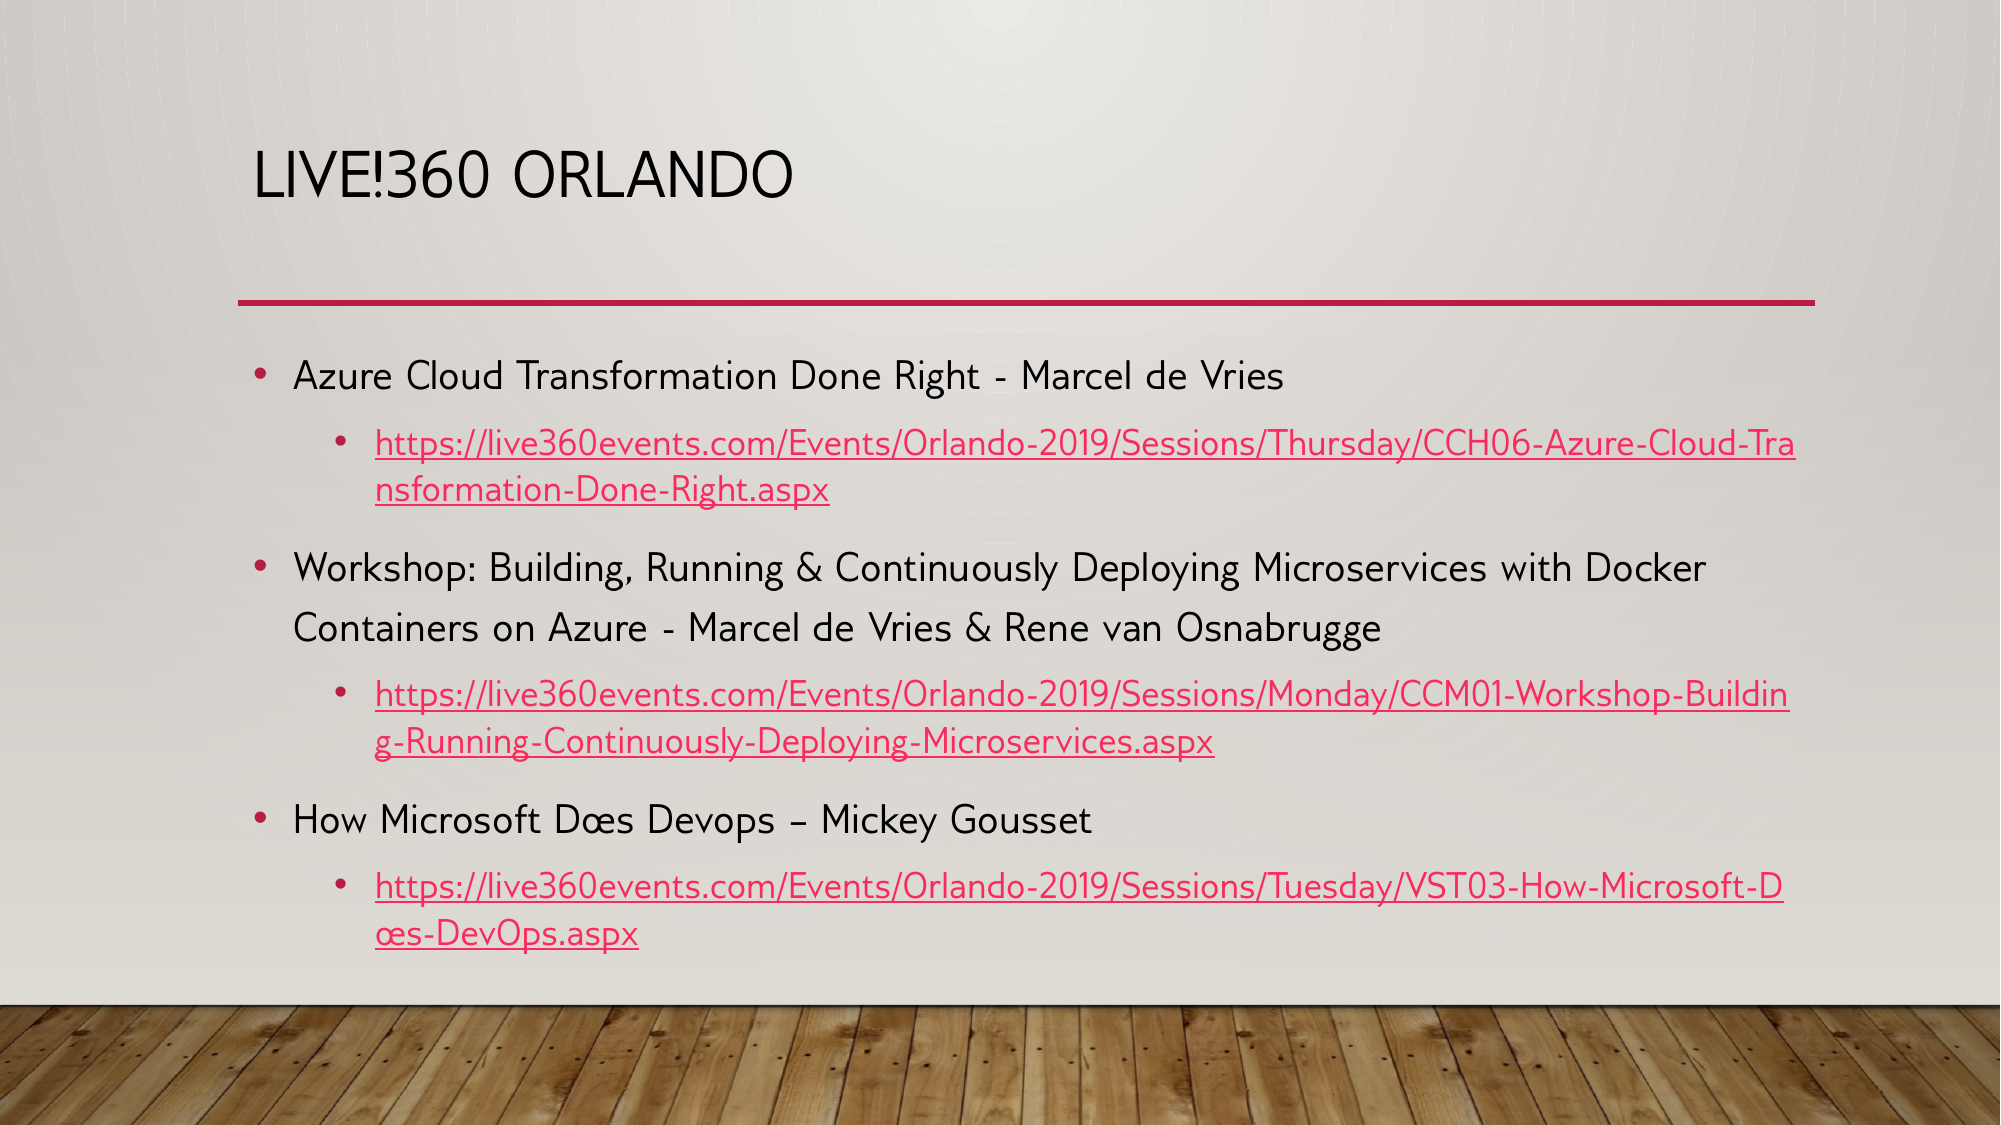

# Live!360 Orlando
Azure Cloud Transformation Done Right - Marcel de Vries
https://live360events.com/Events/Orlando-2019/Sessions/Thursday/CCH06-Azure-Cloud-Transformation-Done-Right.aspx
Workshop: Building, Running & Continuously Deploying Microservices with Docker Containers on Azure - Marcel de Vries & Rene van Osnabrugge
https://live360events.com/Events/Orlando-2019/Sessions/Monday/CCM01-Workshop-Building-Running-Continuously-Deploying-Microservices.aspx
How Microsoft Does Devops – Mickey Gousset
https://live360events.com/Events/Orlando-2019/Sessions/Tuesday/VST03-How-Microsoft-Does-DevOps.aspx